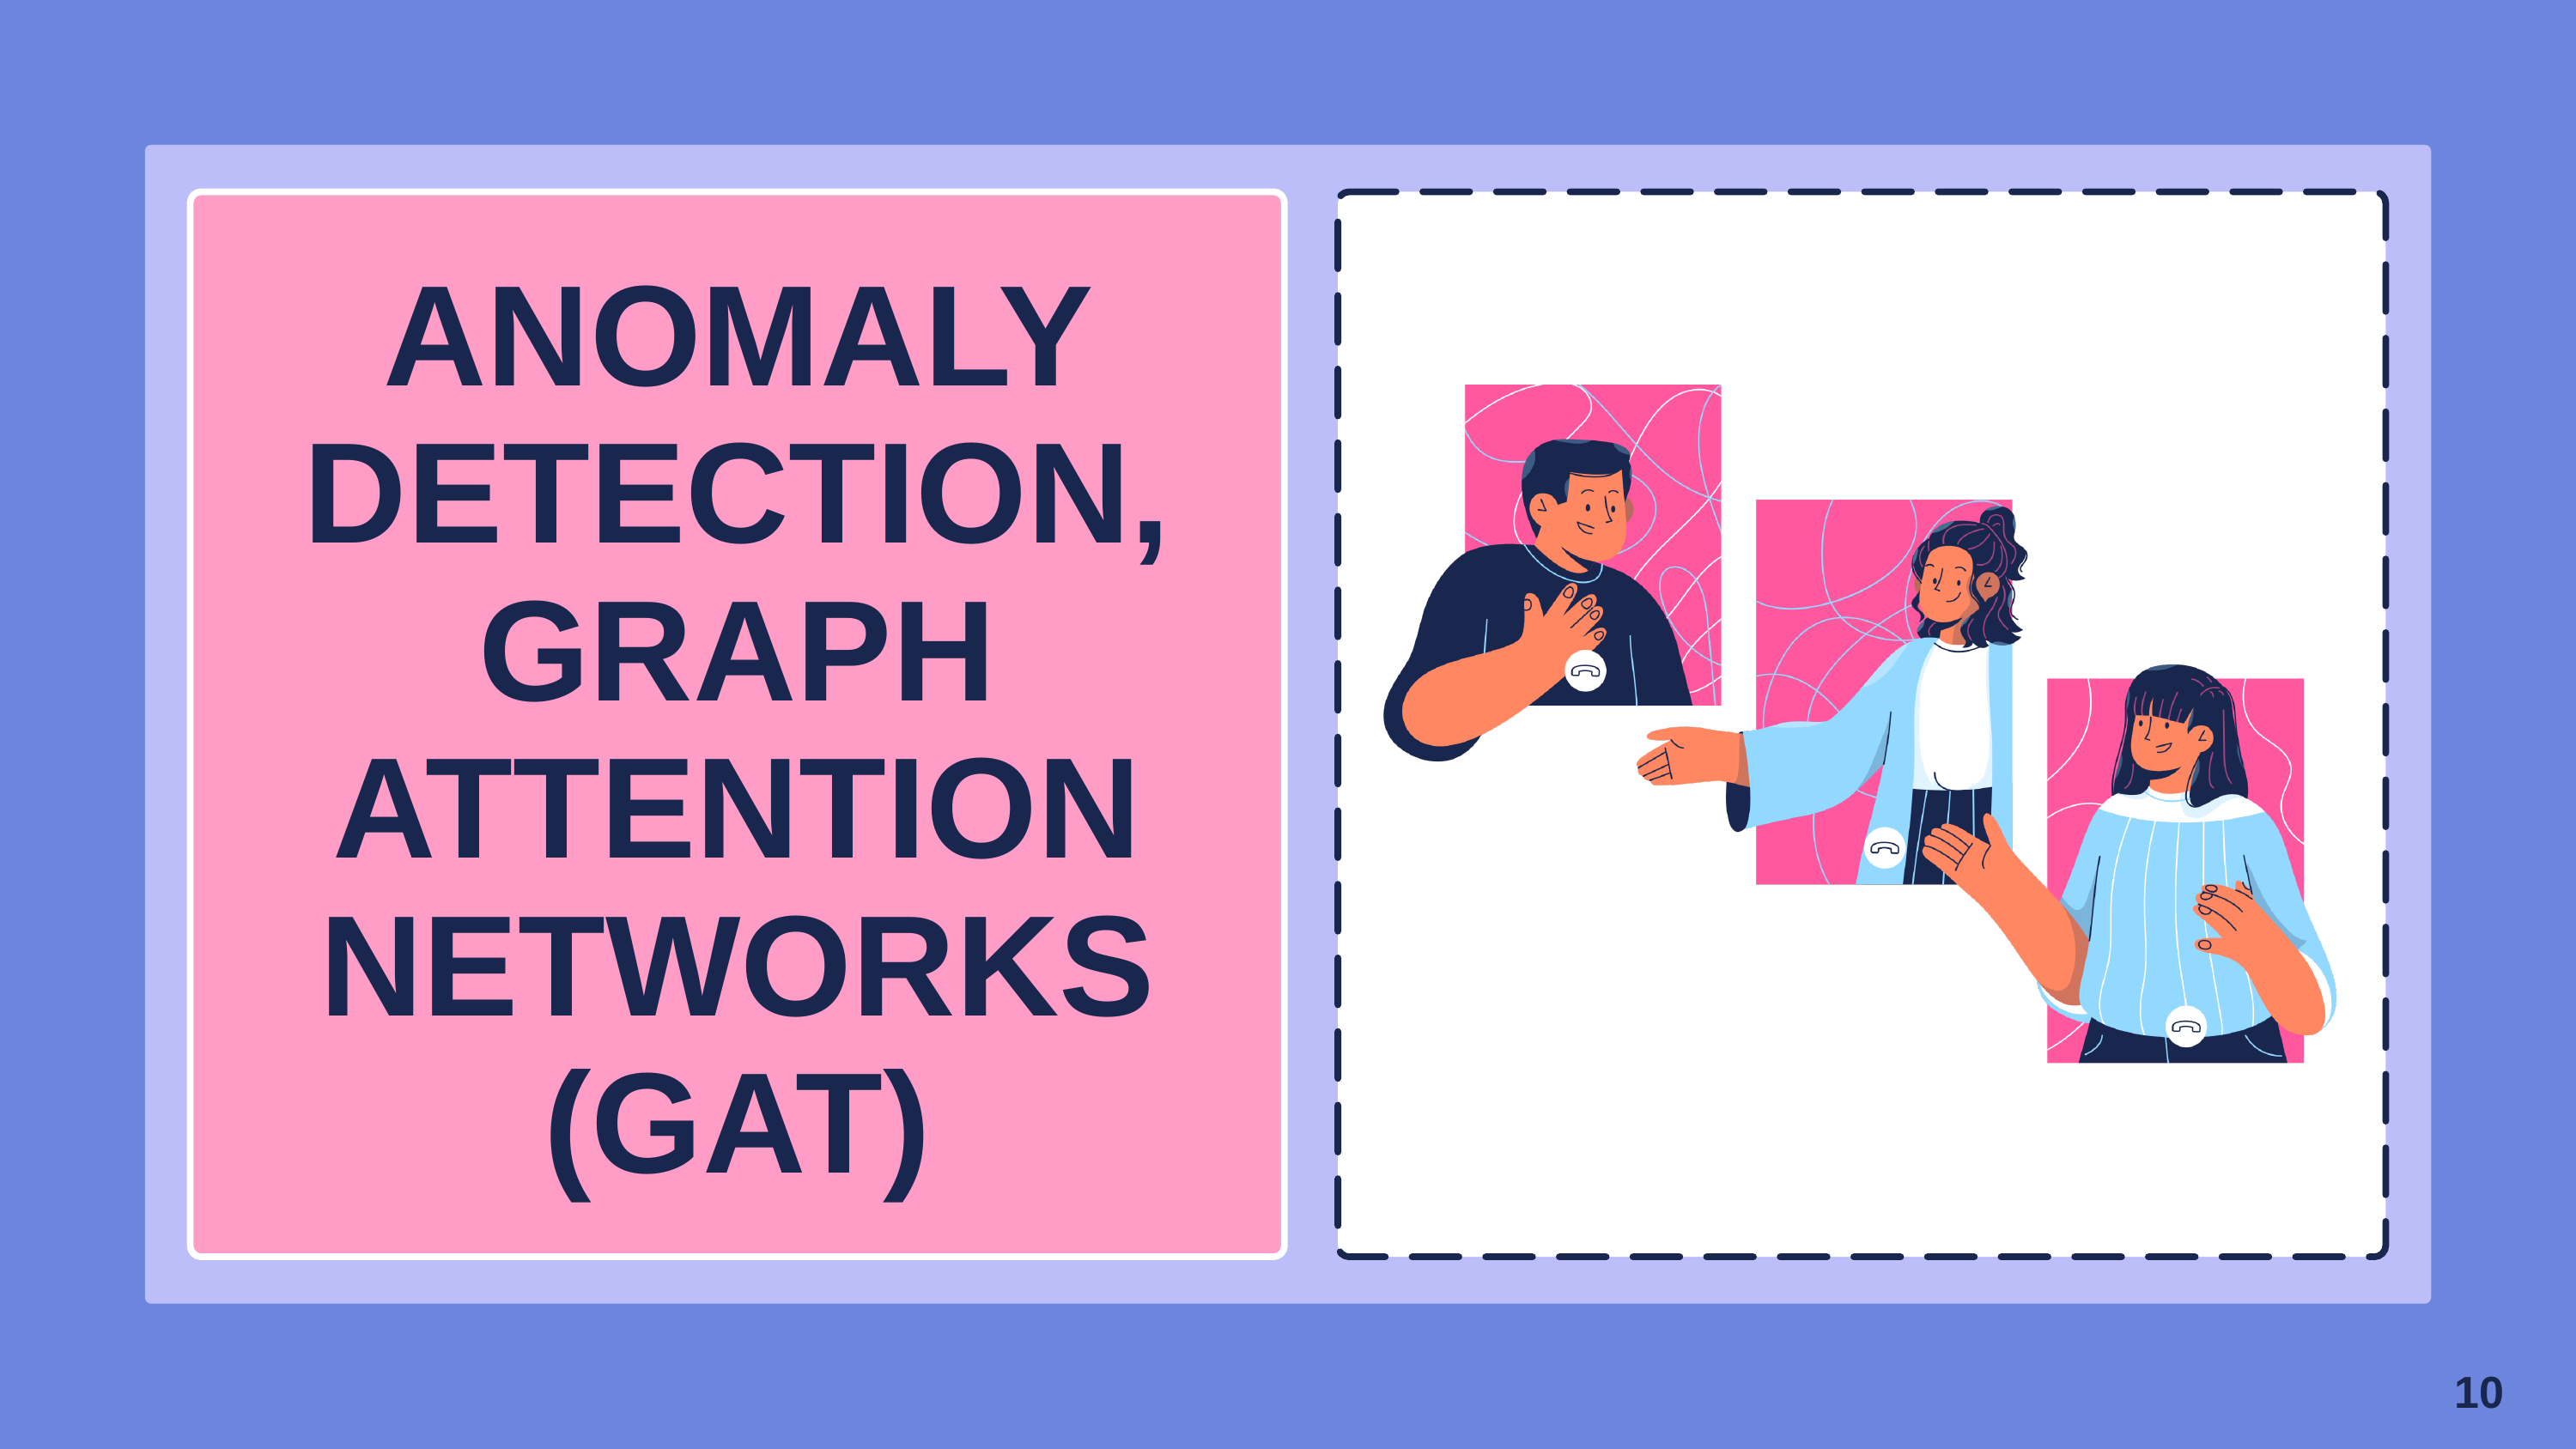

ANOMALY DETECTION, GRAPH ATTENTION NETWORKS (GAT)

10